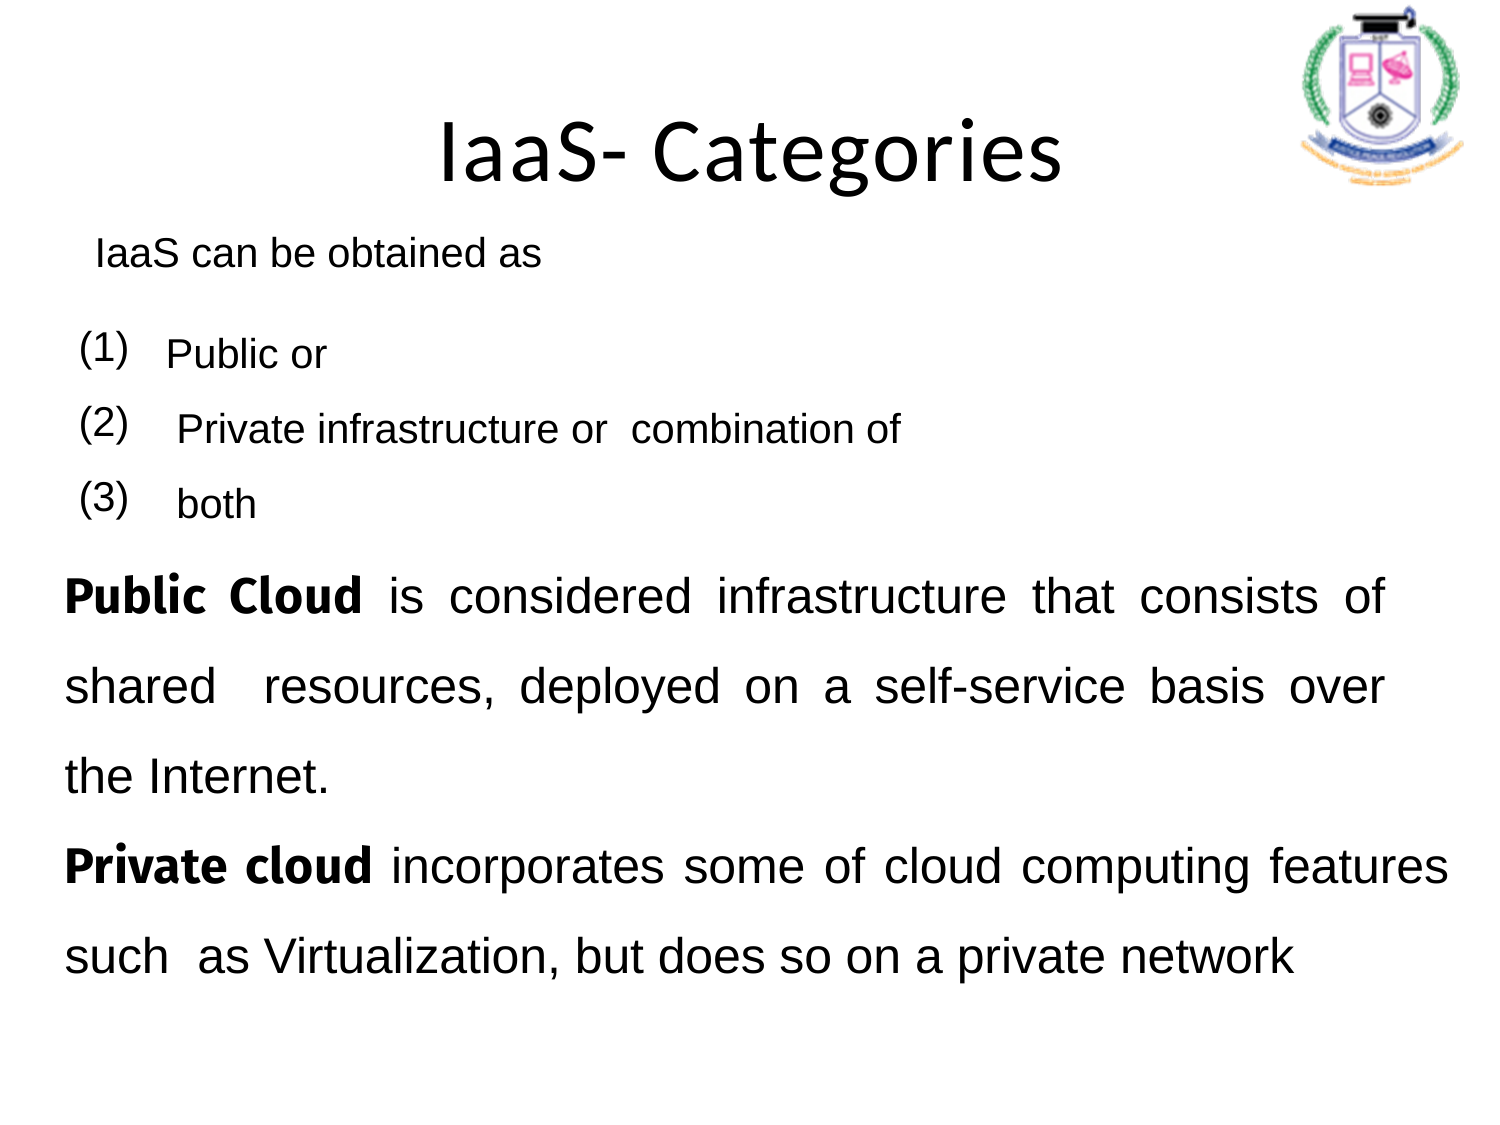

# IaaS- Categories
IaaS can be obtained as
(1)
(2)
(3)
Public or
Private infrastructure or  combination of both
Public Cloud is considered infrastructure that consists of shared  resources, deployed on a self-service basis over the Internet.
Private cloud incorporates some of cloud computing features such  as Virtualization, but does so on a private network